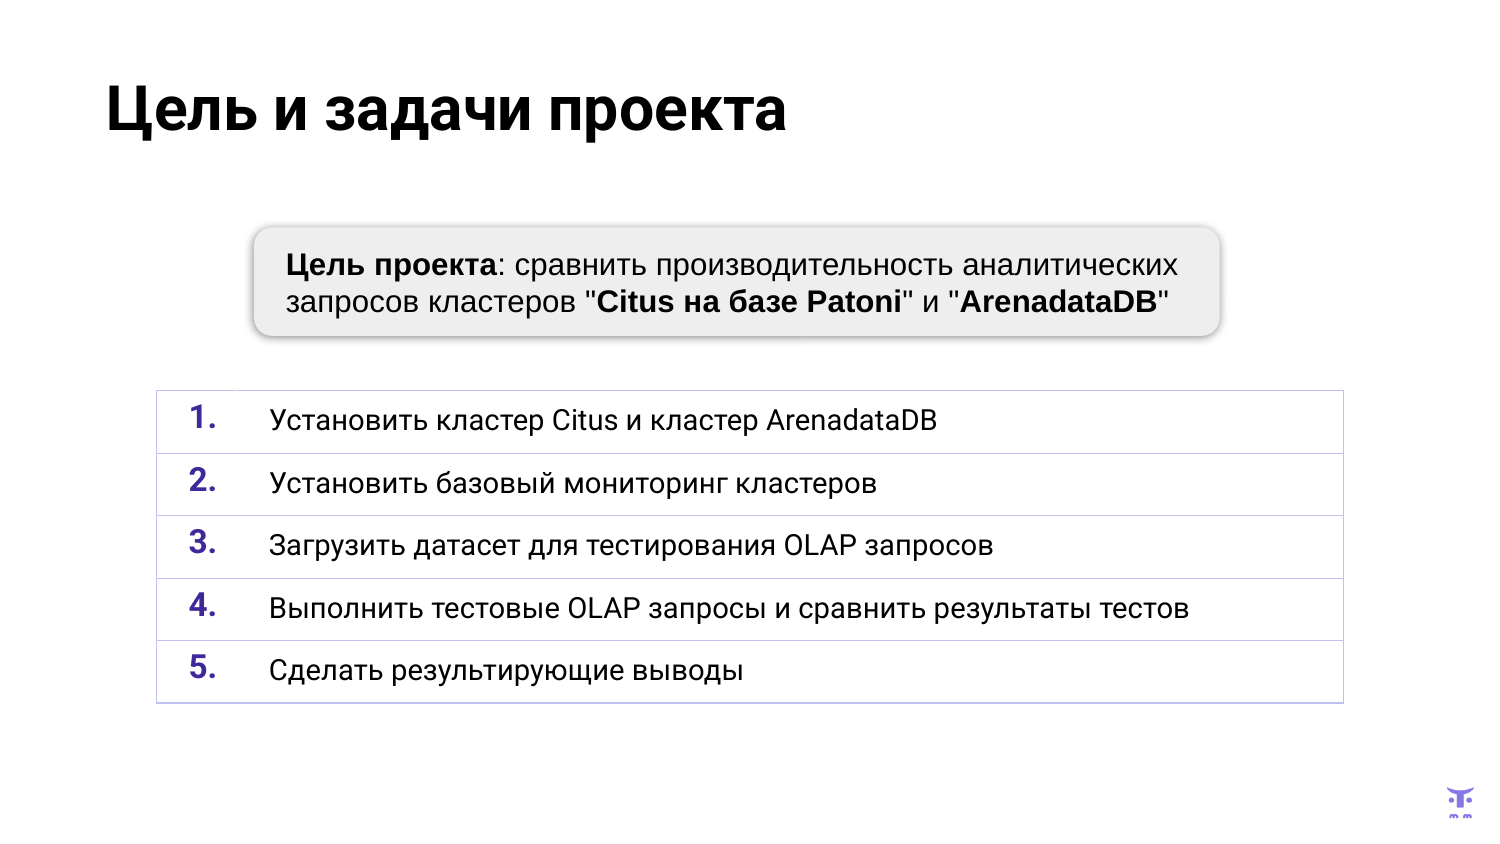

Цель и задачи проекта
Цель проекта: сравнить производительность аналитических запросов кластеров "Citus на базе Patoni" и "ArenadataDB"
| 1. | Установить кластер Citus и кластер ArenadataDB |
| --- | --- |
| 2. | Установить базовый мониторинг кластеров |
| 3. | Загрузить датасет для тестирования OLAP запросов |
| 4. | Выполнить тестовые OLAP запросы и сравнить результаты тестов |
| 5. | Сделать результирующие выводы |